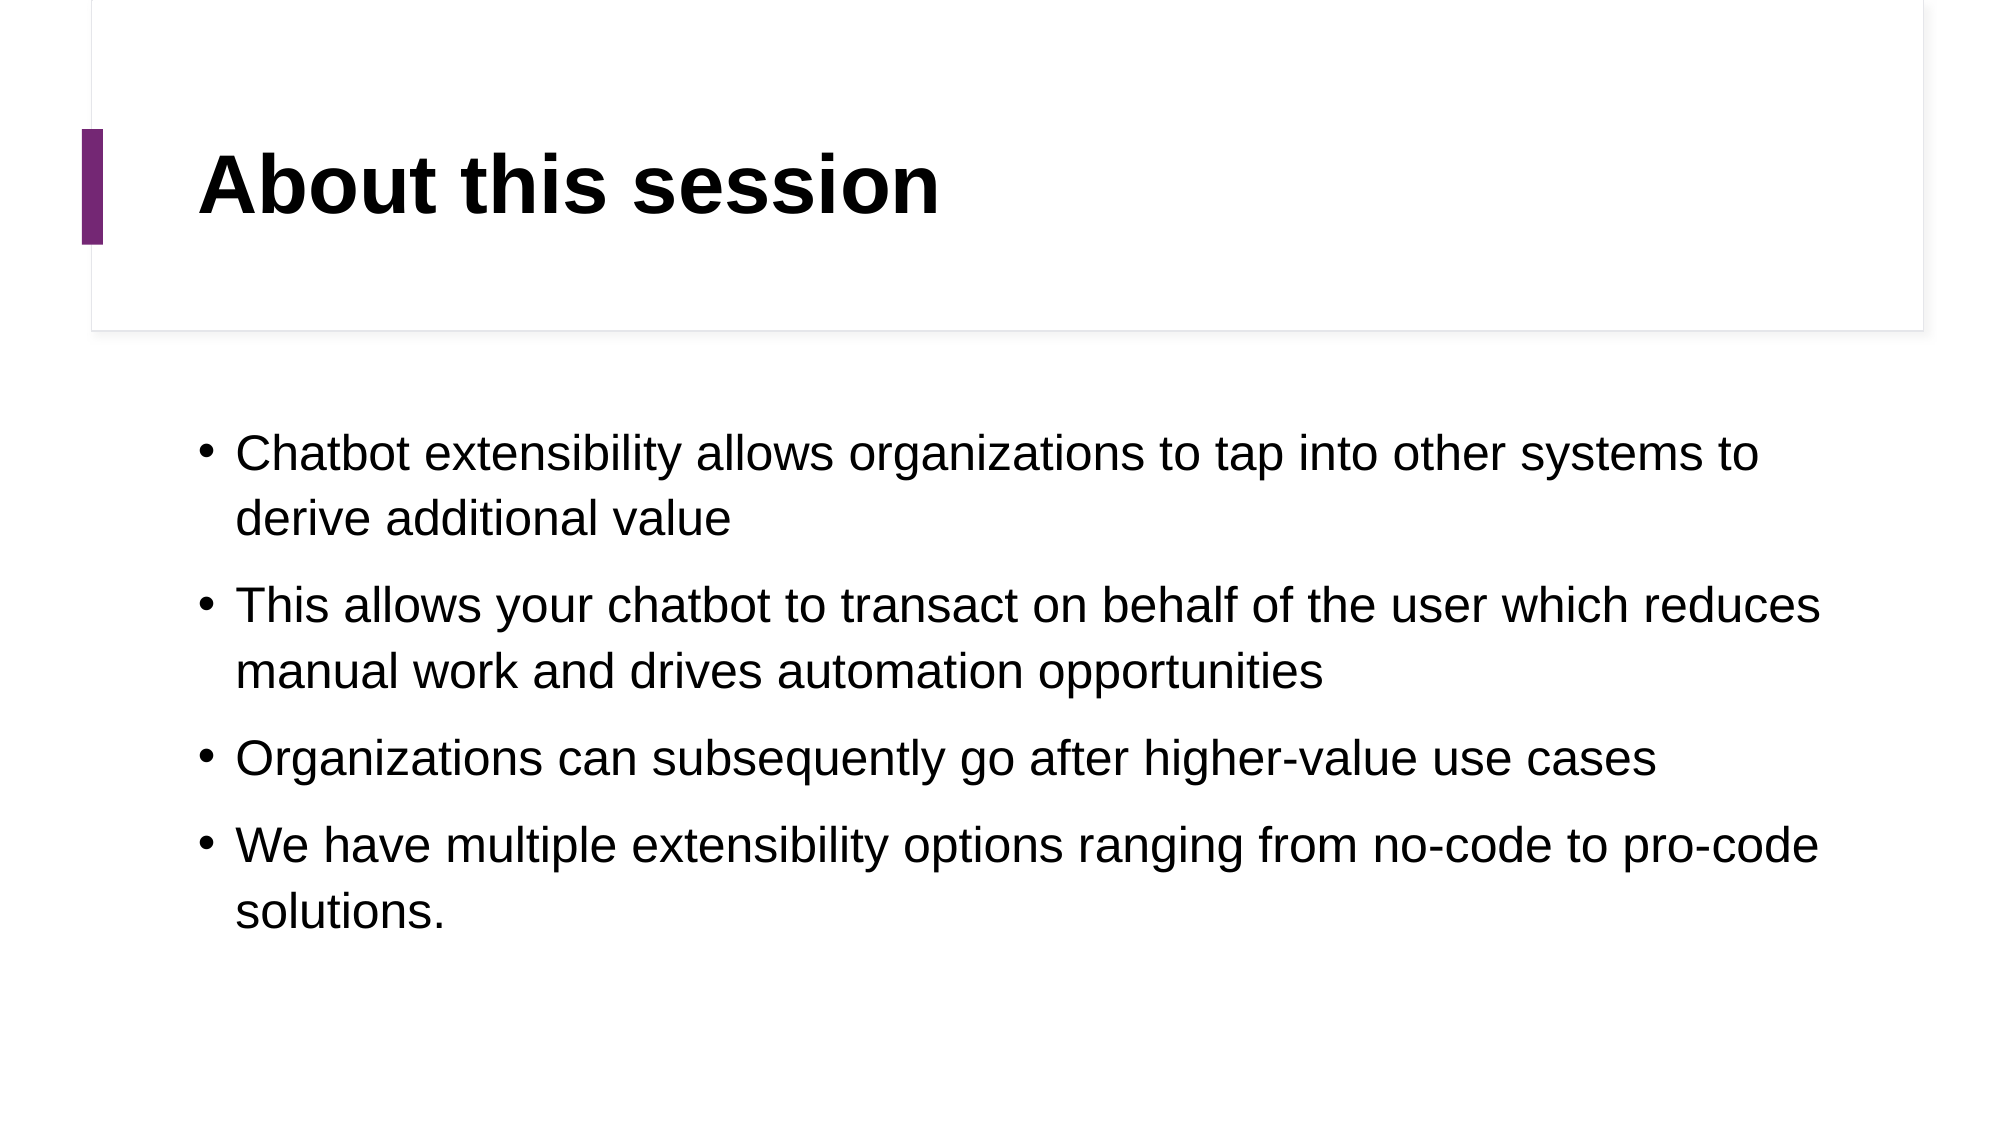

# About this session
Chatbot extensibility allows organizations to tap into other systems to derive additional value
This allows your chatbot to transact on behalf of the user which reduces manual work and drives automation opportunities
Organizations can subsequently go after higher-value use cases
We have multiple extensibility options ranging from no-code to pro-code solutions.